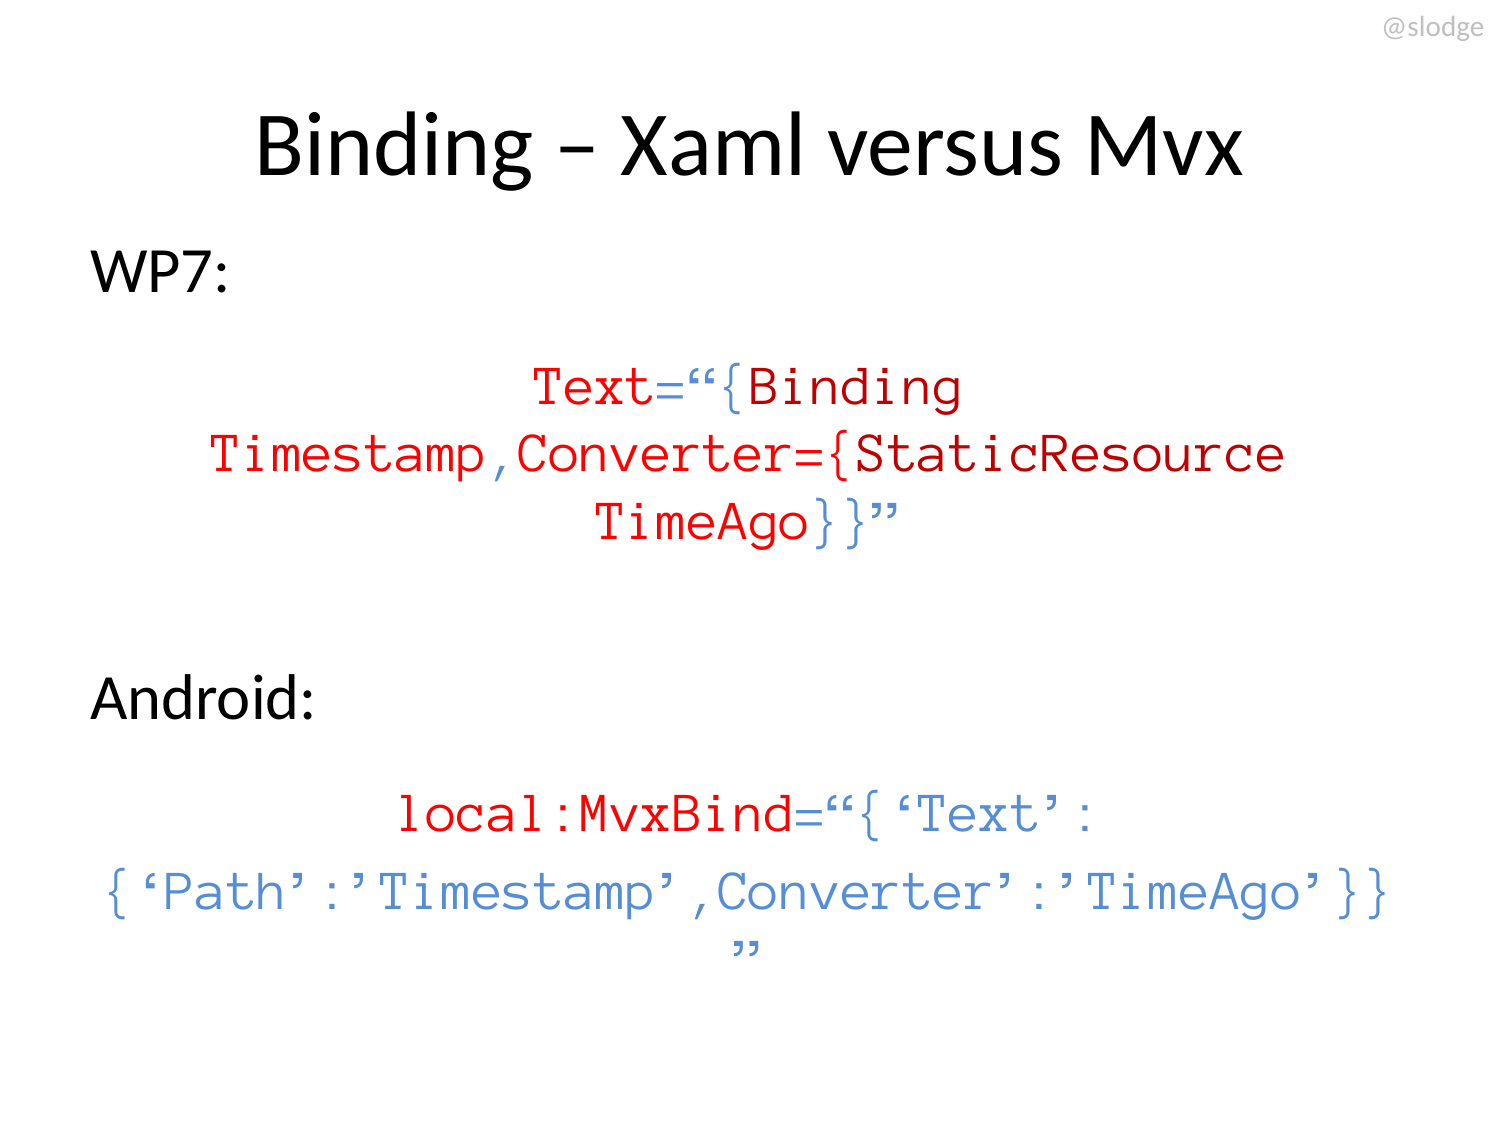

# Binding – Xaml versus Mvx
WP7:

Text=“{Binding Timestamp,Converter={StaticResource TimeAgo}}”

Android:

local:MvxBind=“{‘Text’:
{‘Path’:’Timestamp’,Converter’:’TimeAgo’}}”